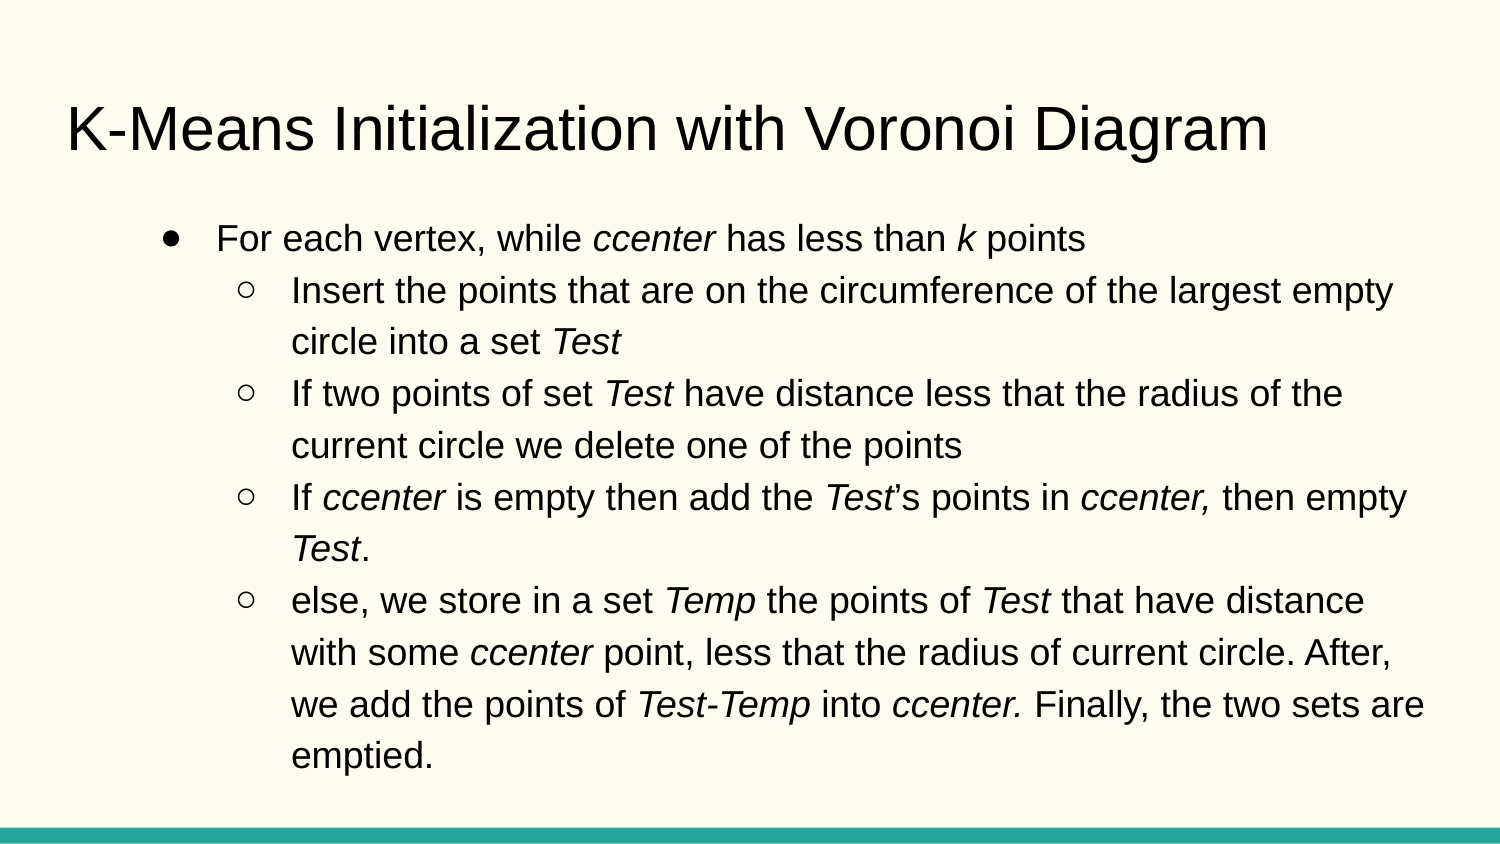

# K-Means Initialization with Voronoi Diagram

For each vertex, while ccenter has less than k points
Insert the points that are on the circumference of the largest empty circle into a set Test
If two points of set Test have distance less that the radius of the current circle we delete one of the points
If ccenter is empty then add the Test’s points in ccenter, then empty Test.
else, we store in a set Temp the points of Test that have distance with some ccenter point, less that the radius of current circle. After, we add the points of Test-Temp into ccenter. Finally, the two sets are emptied.